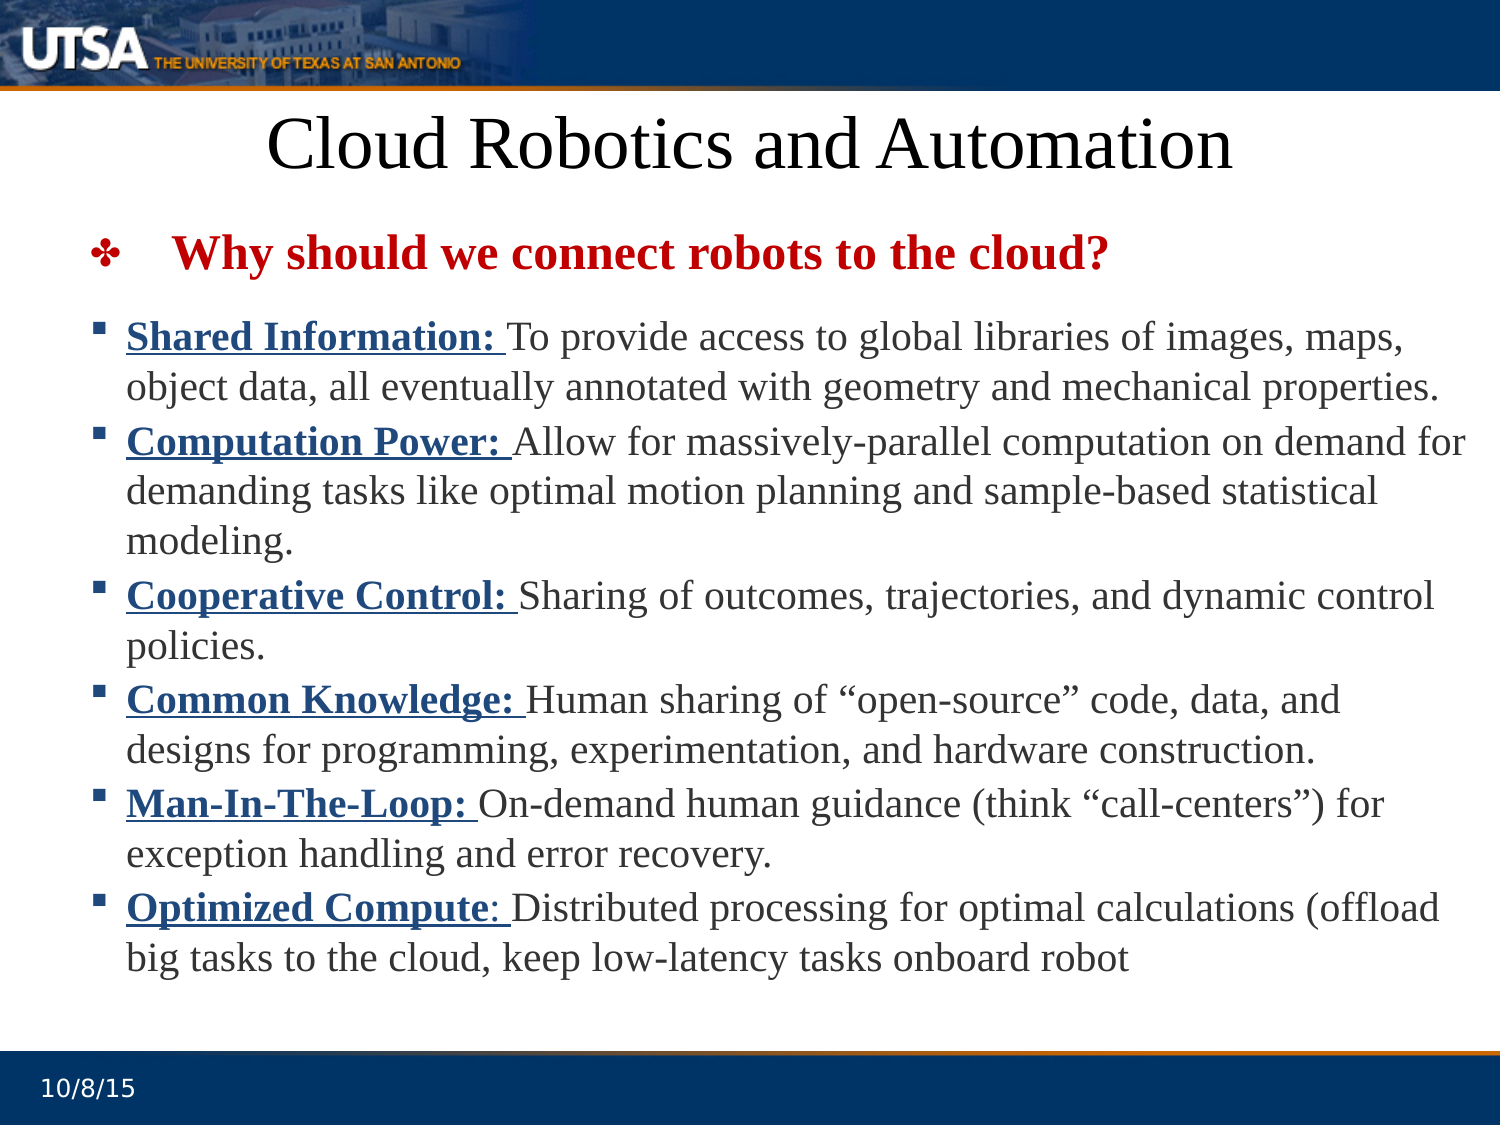

Cloud Robotics and Automation
Why should we connect robots to the cloud?
Shared Information: To provide access to global libraries of images, maps, object data, all eventually annotated with geometry and mechanical properties.
Computation Power: Allow for massively-parallel computation on demand for demanding tasks like optimal motion planning and sample-based statistical modeling.
Cooperative Control: Sharing of outcomes, trajectories, and dynamic control policies.
Common Knowledge: Human sharing of “open-source” code, data, and designs for programming, experimentation, and hardware construction.
Man-In-The-Loop: On-demand human guidance (think “call-centers”) for exception handling and error recovery.
Optimized Compute: Distributed processing for optimal calculations (offload big tasks to the cloud, keep low-latency tasks onboard robot
10/8/15